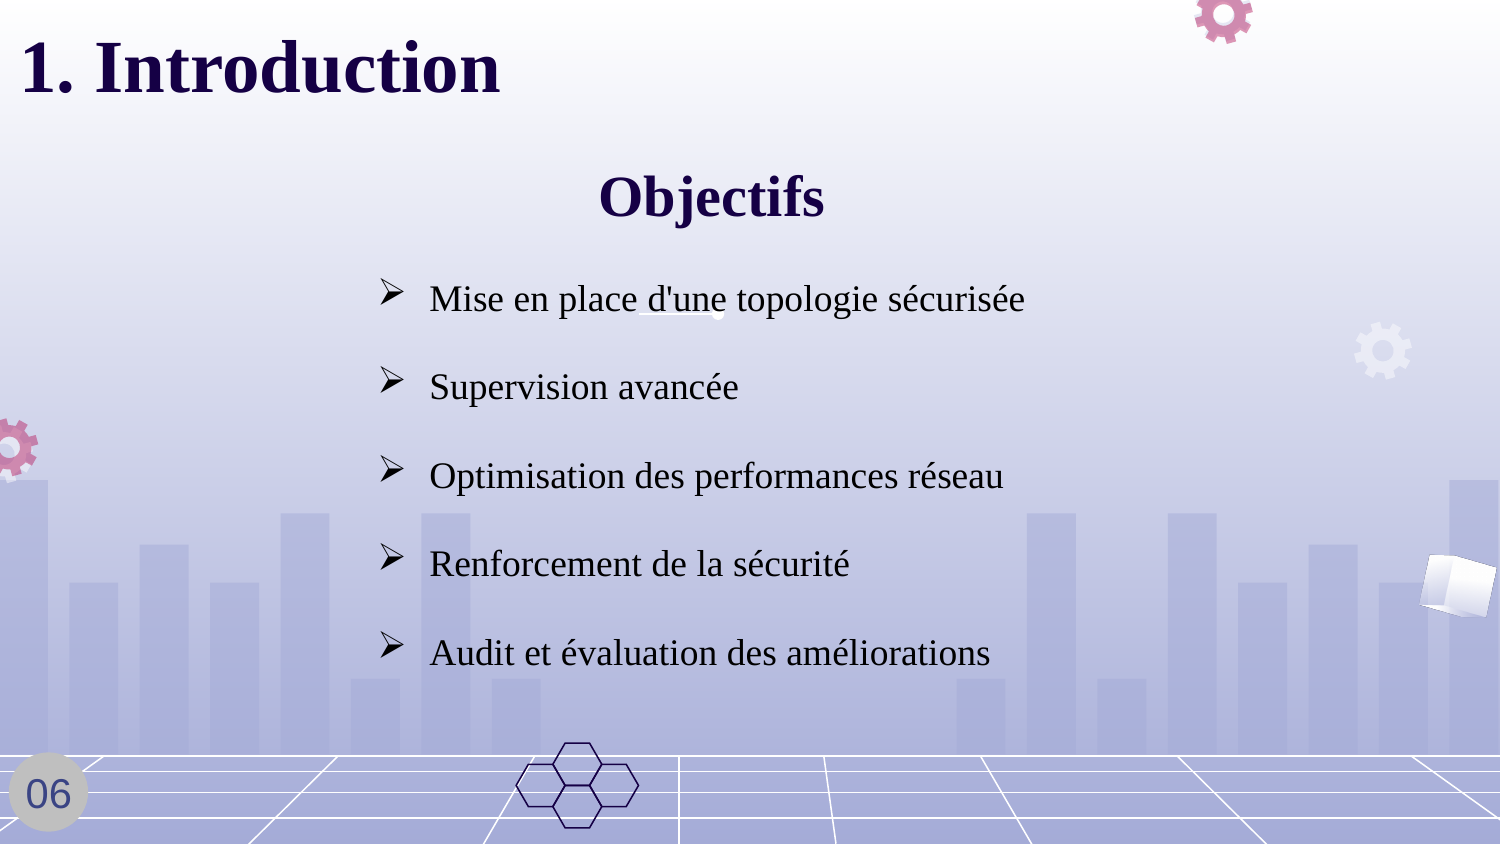

1. Introduction
# Objectifs
Mise en place d'une topologie sécurisée
Supervision avancée
Optimisation des performances réseau
Renforcement de la sécurité
Audit et évaluation des améliorations

06